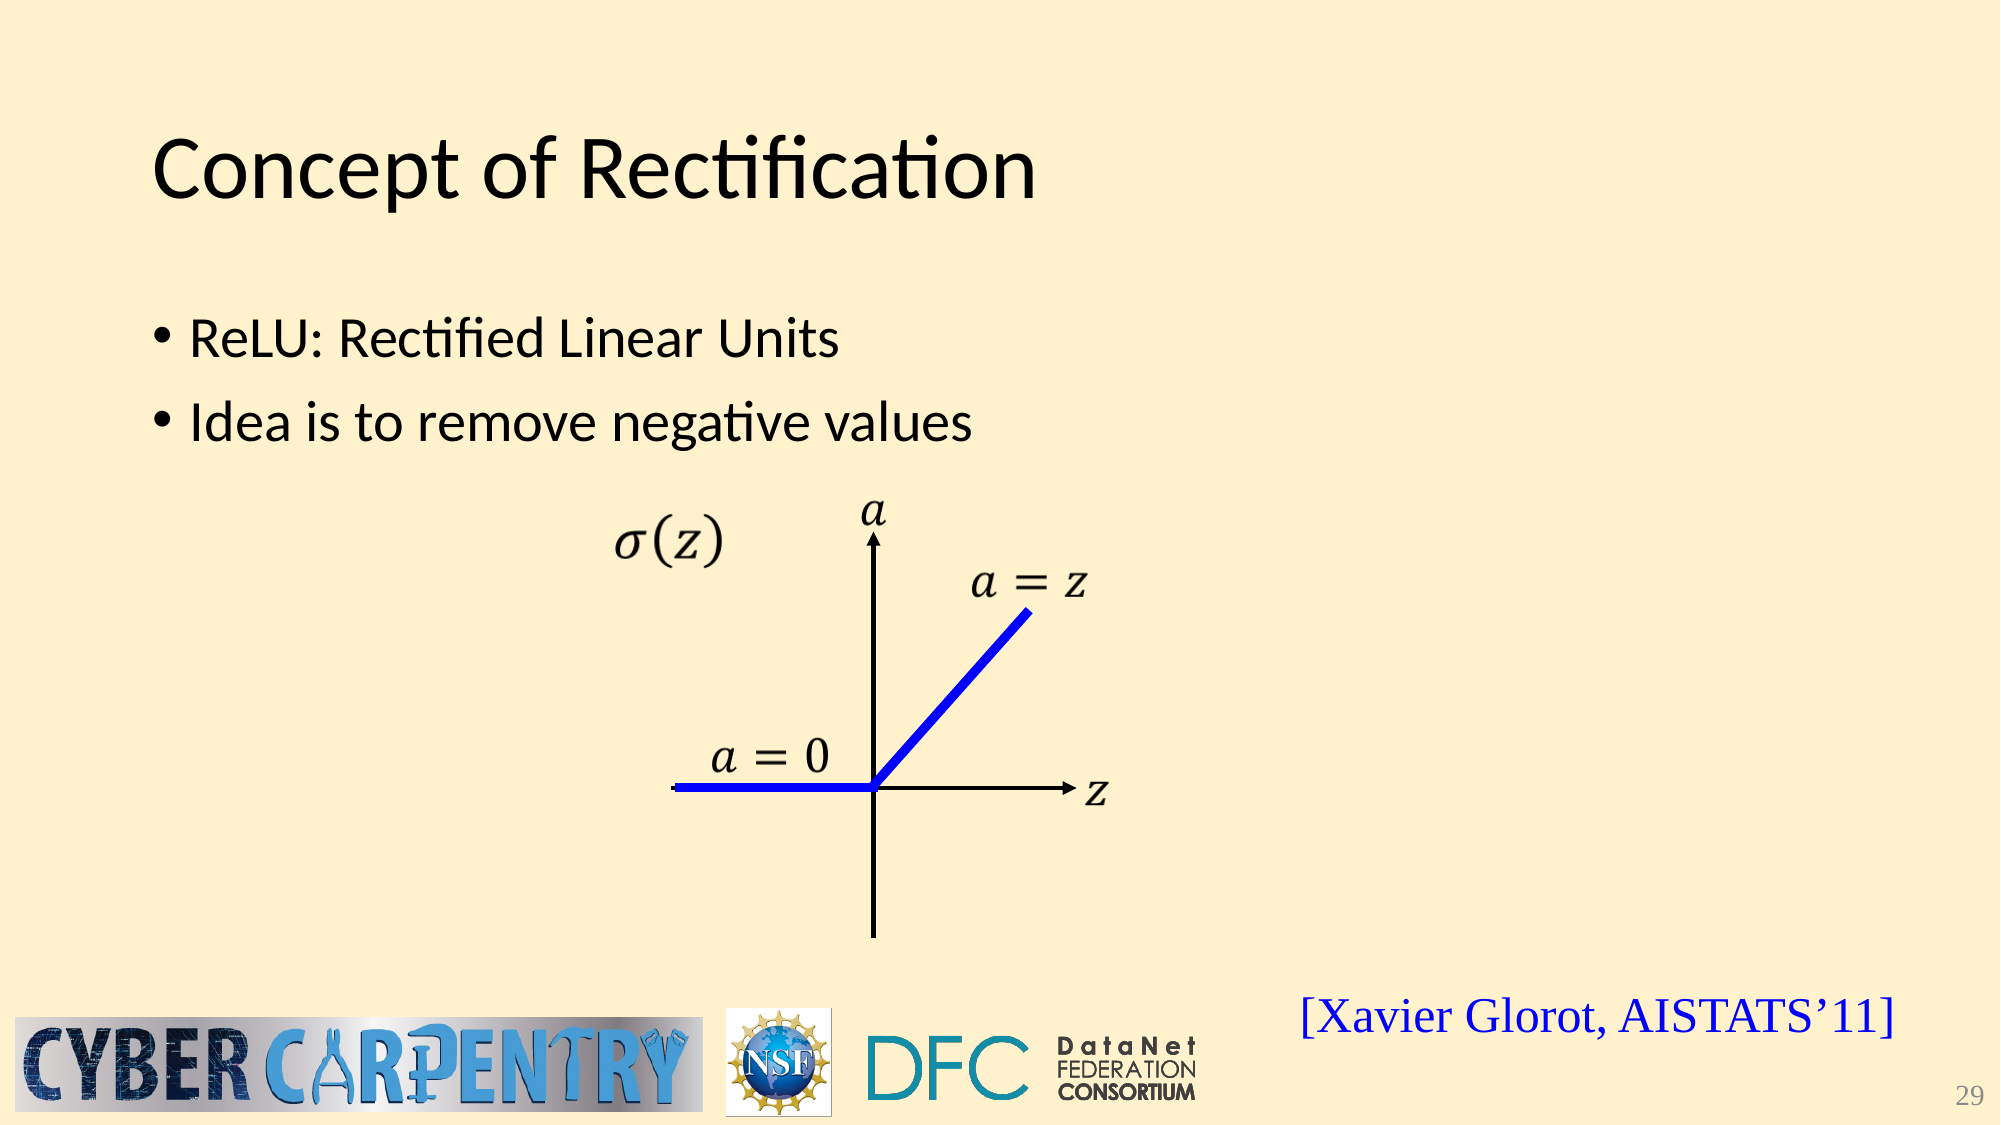

29
# Concept of Rectification
ReLU: Rectified Linear Units
Idea is to remove negative values

[Xavier Glorot, AISTATS’11]